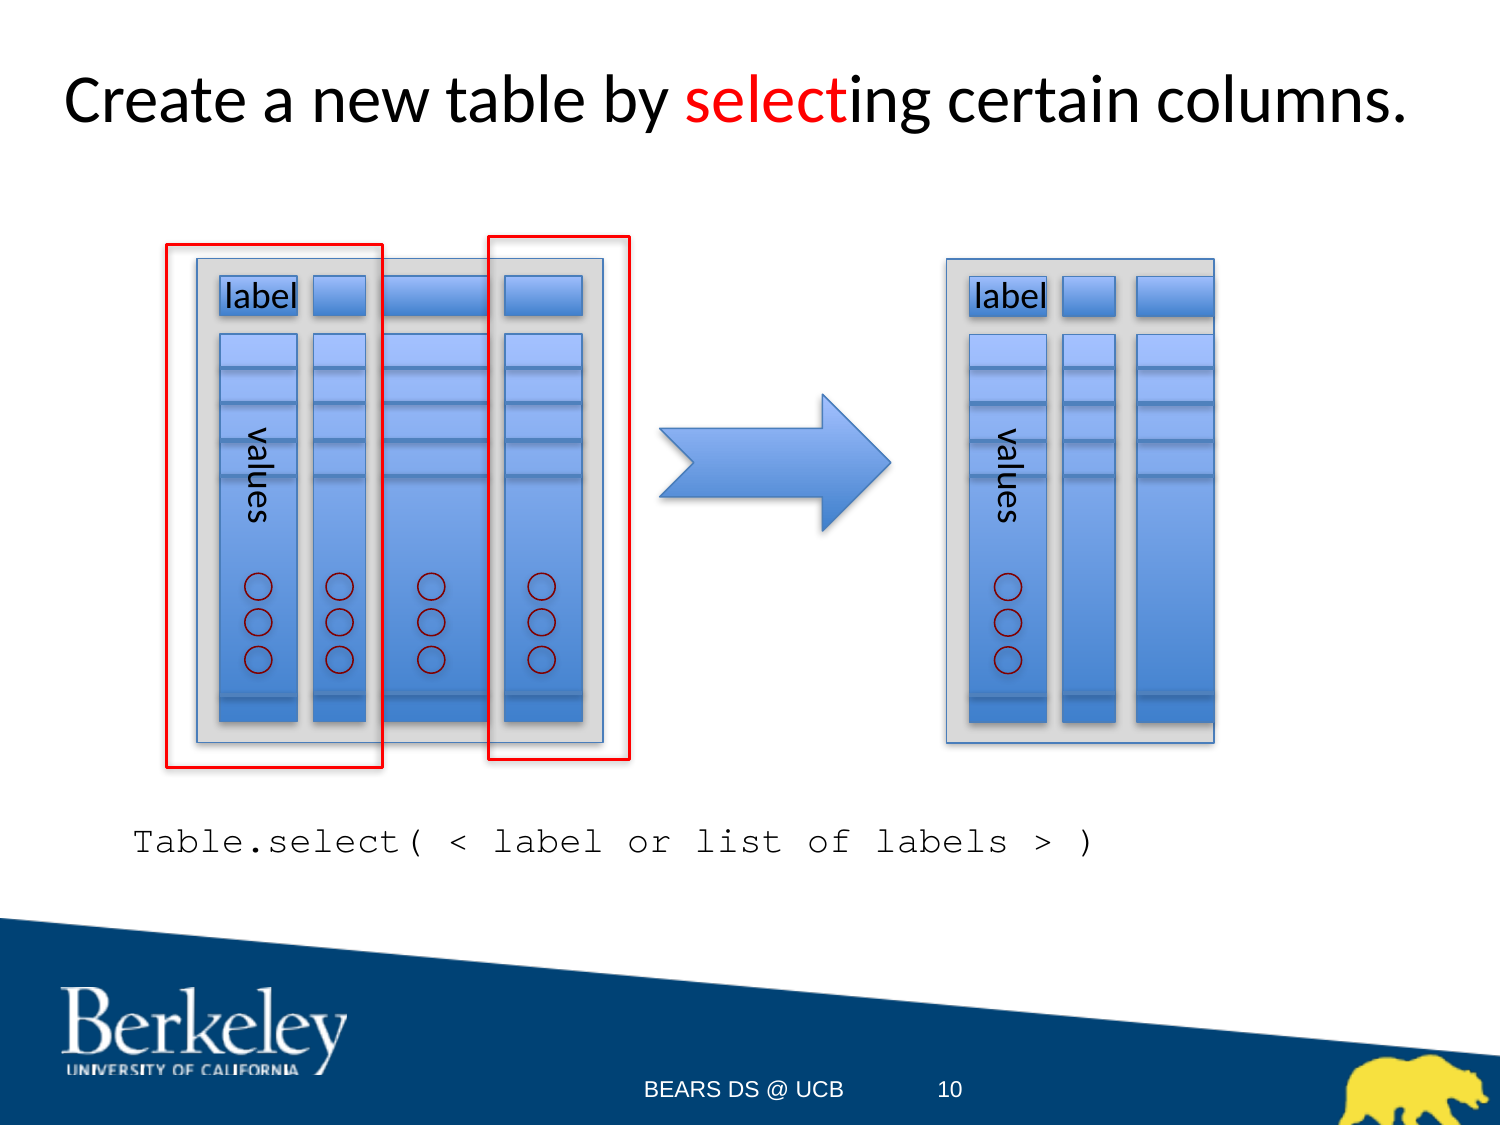

# Create a new table by selecting certain columns.

label

values

label

values

Table.select( < label or list of labels > )
BEARS DS @ UCB
10